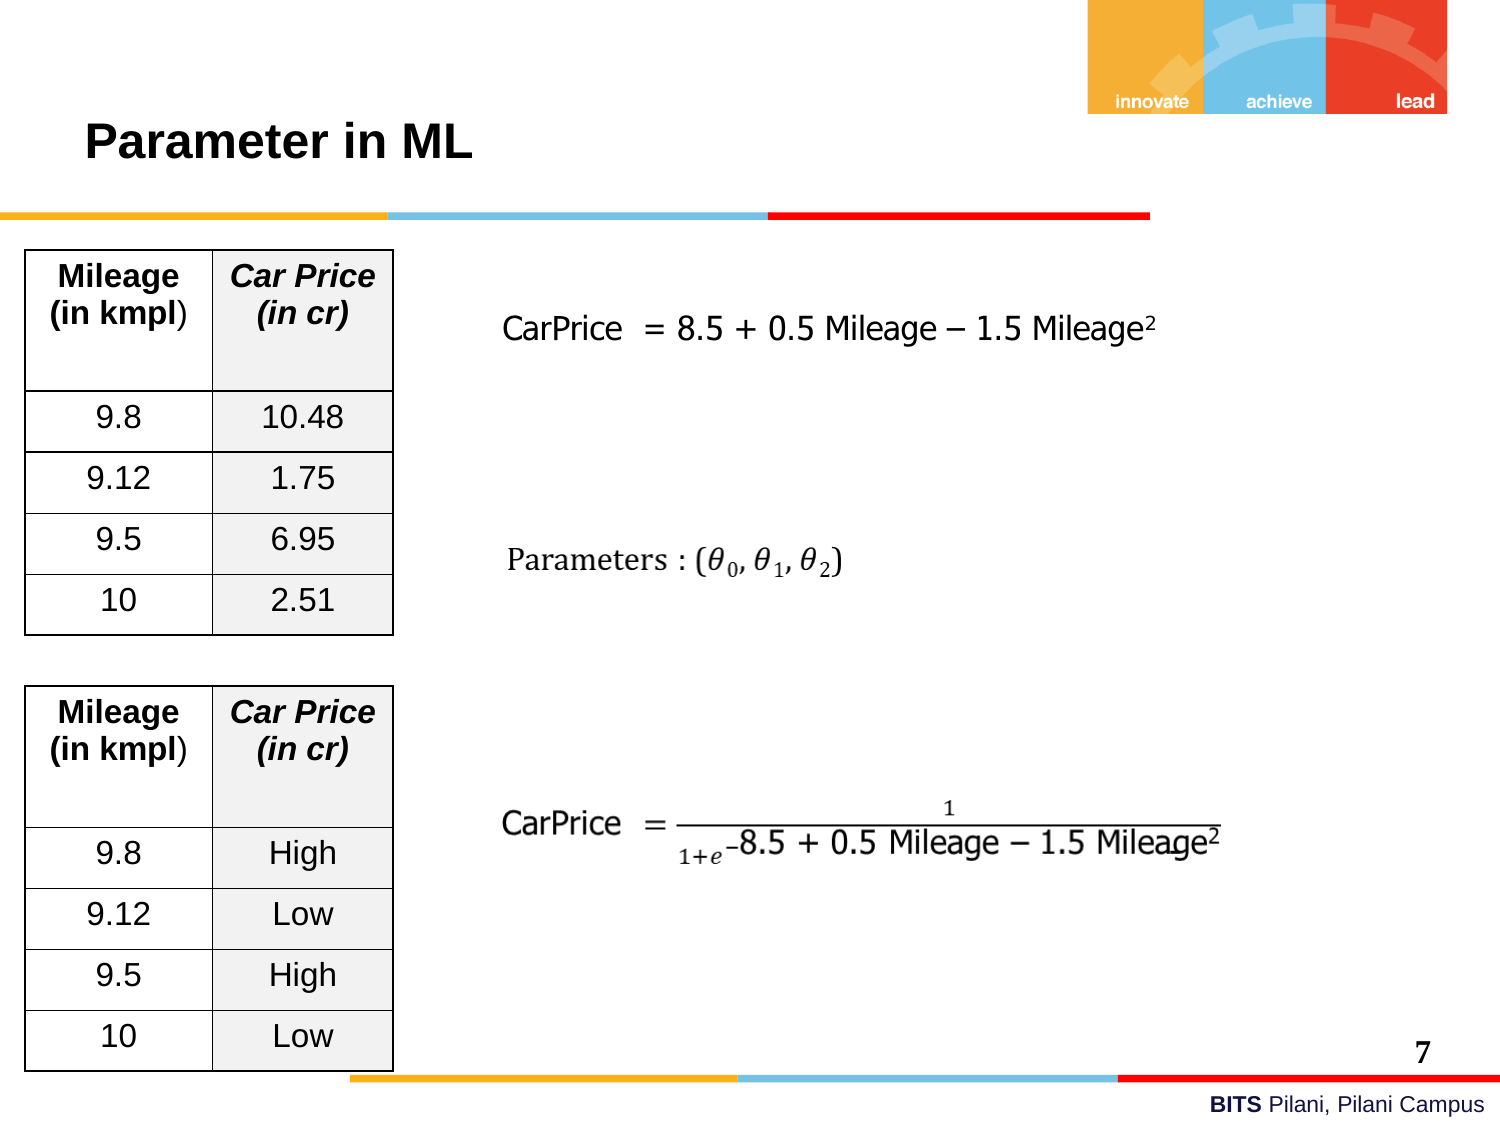

# Parameter in ML
| Mileage (in kmpl) | Car Price (in cr) |
| --- | --- |
| 9.8 | 10.48 |
| 9.12 | 1.75 |
| 9.5 | 6.95 |
| 10 | 2.51 |
CarPrice  = 8.5 + 0.5 Mileage – 1.5 Mileage2

| Mileage (in kmpl) | Car Price (in cr) |
| --- | --- |
| 9.8 | High |
| 9.12 | Low |
| 9.5 | High |
| 10 | Low |

7